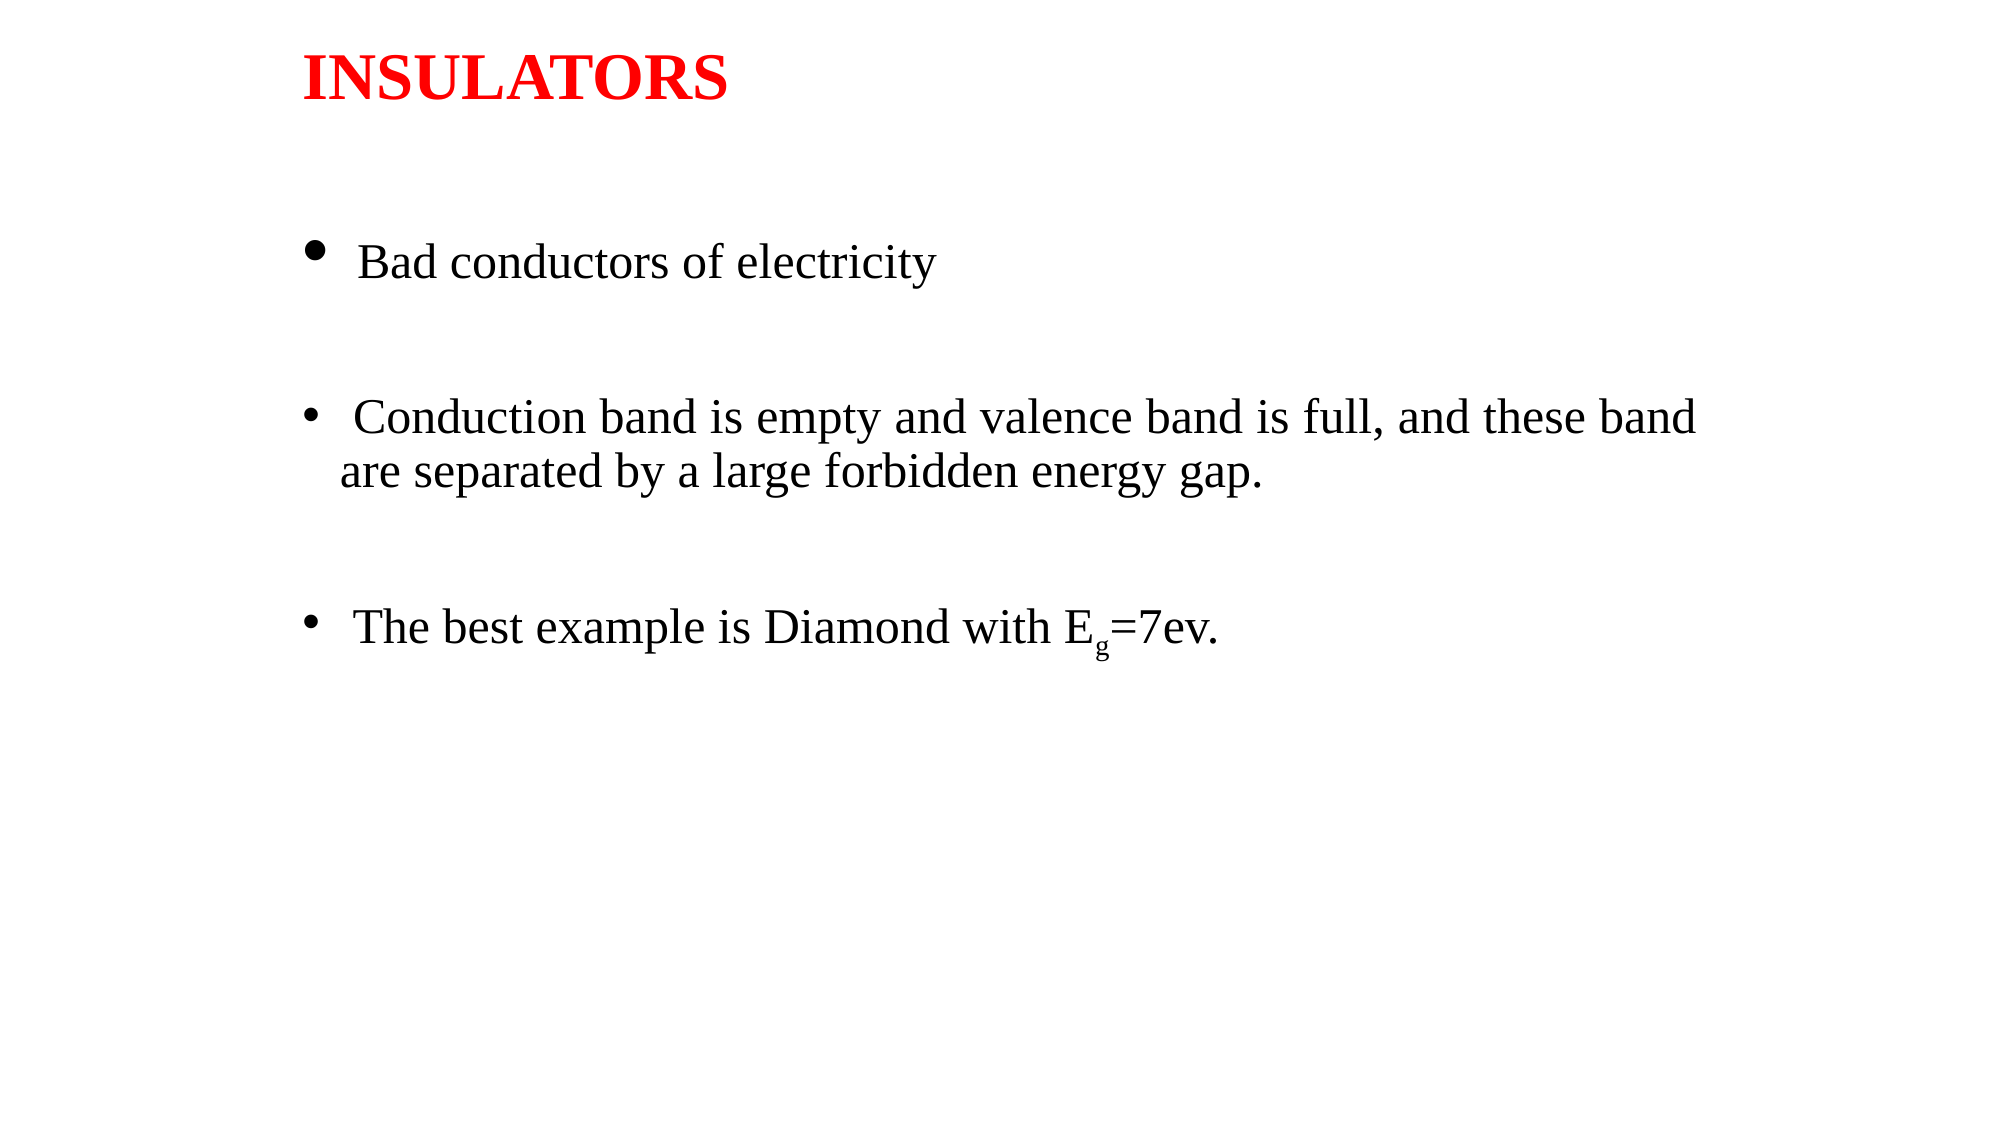

# INSULATORS
 Bad conductors of electricity

 Conduction band is empty and valence band is full, and these band are separated by a large forbidden energy gap.

 The best example is Diamond with Eg=7ev.